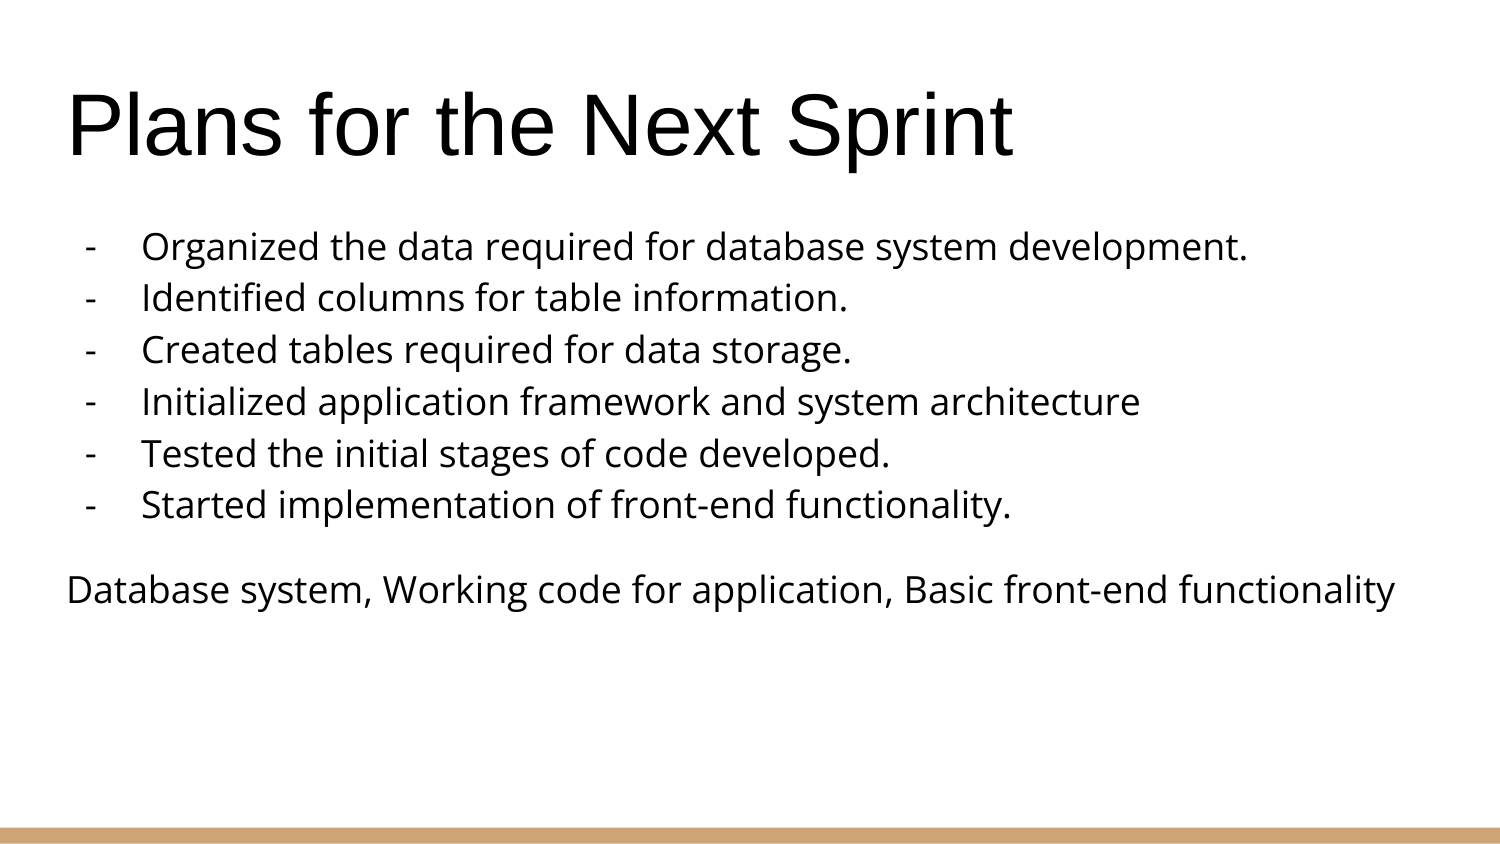

# Plans for the Next Sprint
Organized the data required for database system development.
Identified columns for table information.
Created tables required for data storage.
Initialized application framework and system architecture
Tested the initial stages of code developed.
Started implementation of front-end functionality.
Database system, Working code for application, Basic front-end functionality